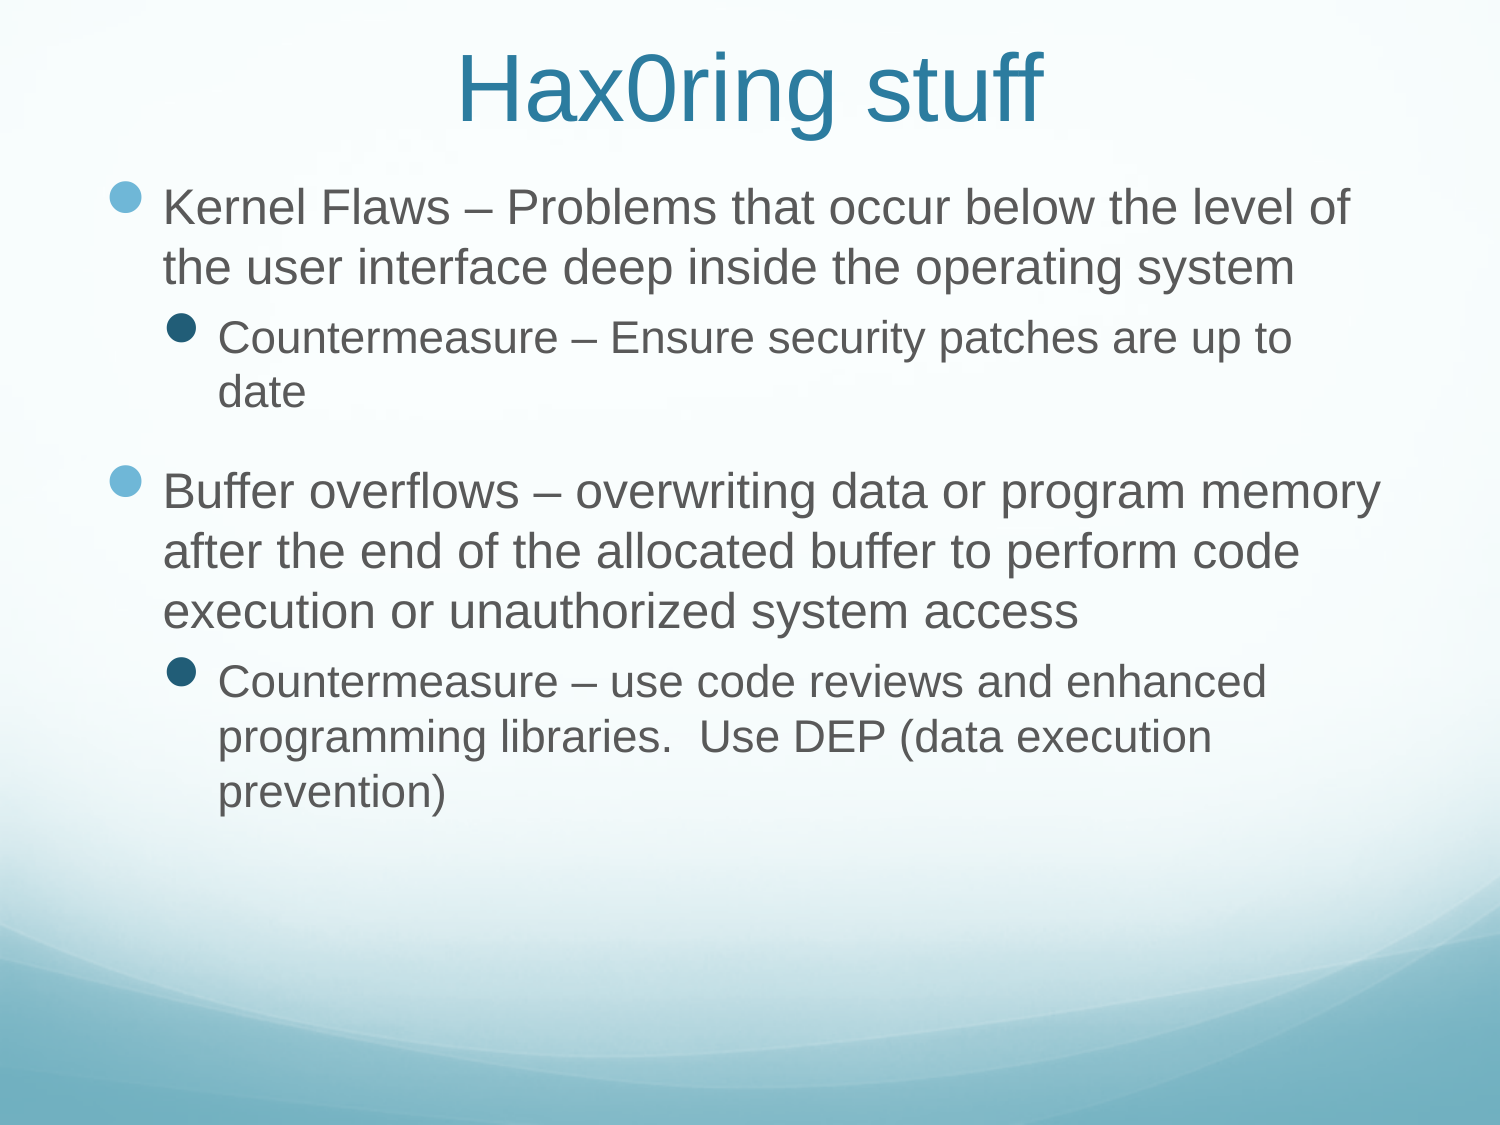

# Hax0ring stuff
Kernel Flaws – Problems that occur below the level of the user interface deep inside the operating system
Countermeasure – Ensure security patches are up to date
Buffer overflows – overwriting data or program memory after the end of the allocated buffer to perform code execution or unauthorized system access
Countermeasure – use code reviews and enhanced programming libraries.  Use DEP (data execution prevention)